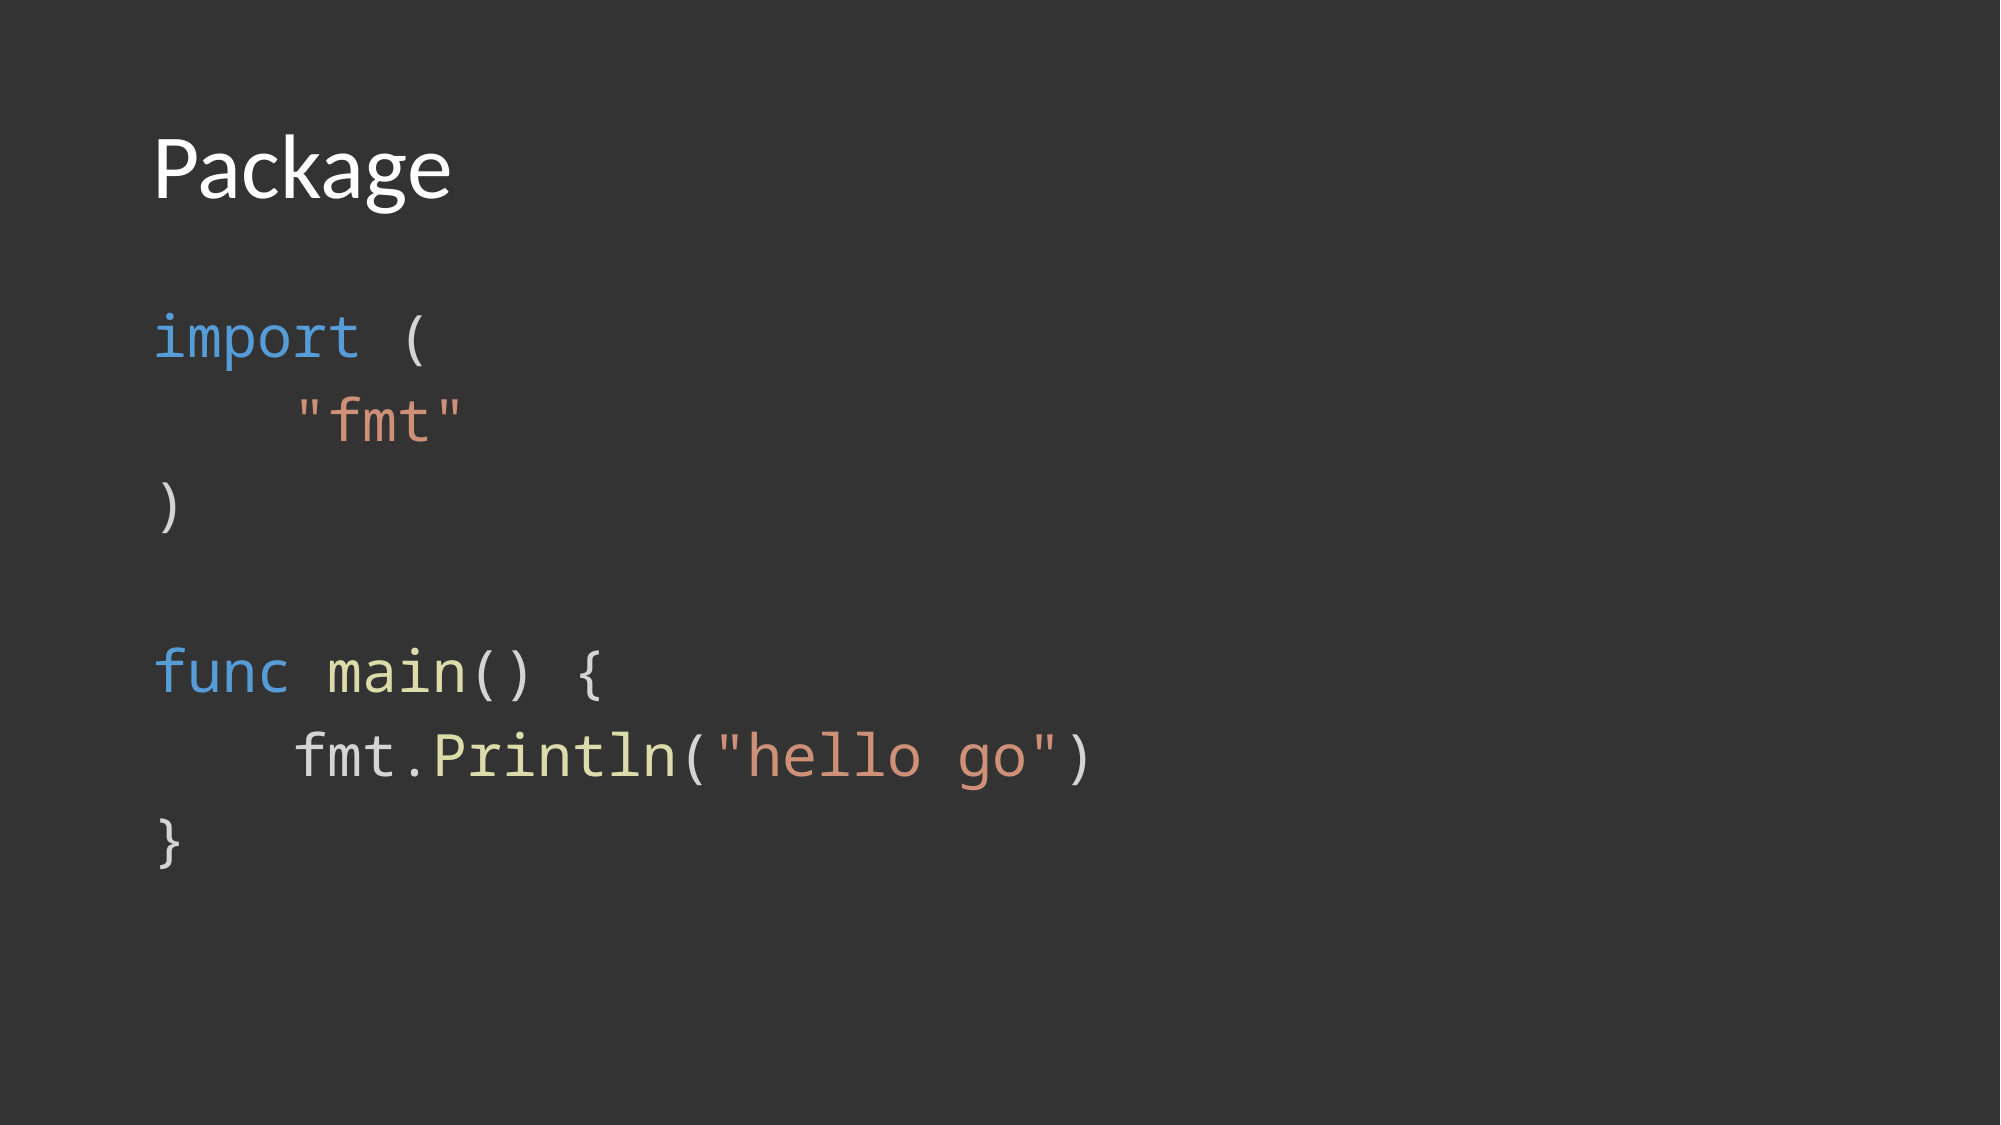

# Package
import (
    "fmt"
)

func main() {
    fmt.Println("hello go")
}